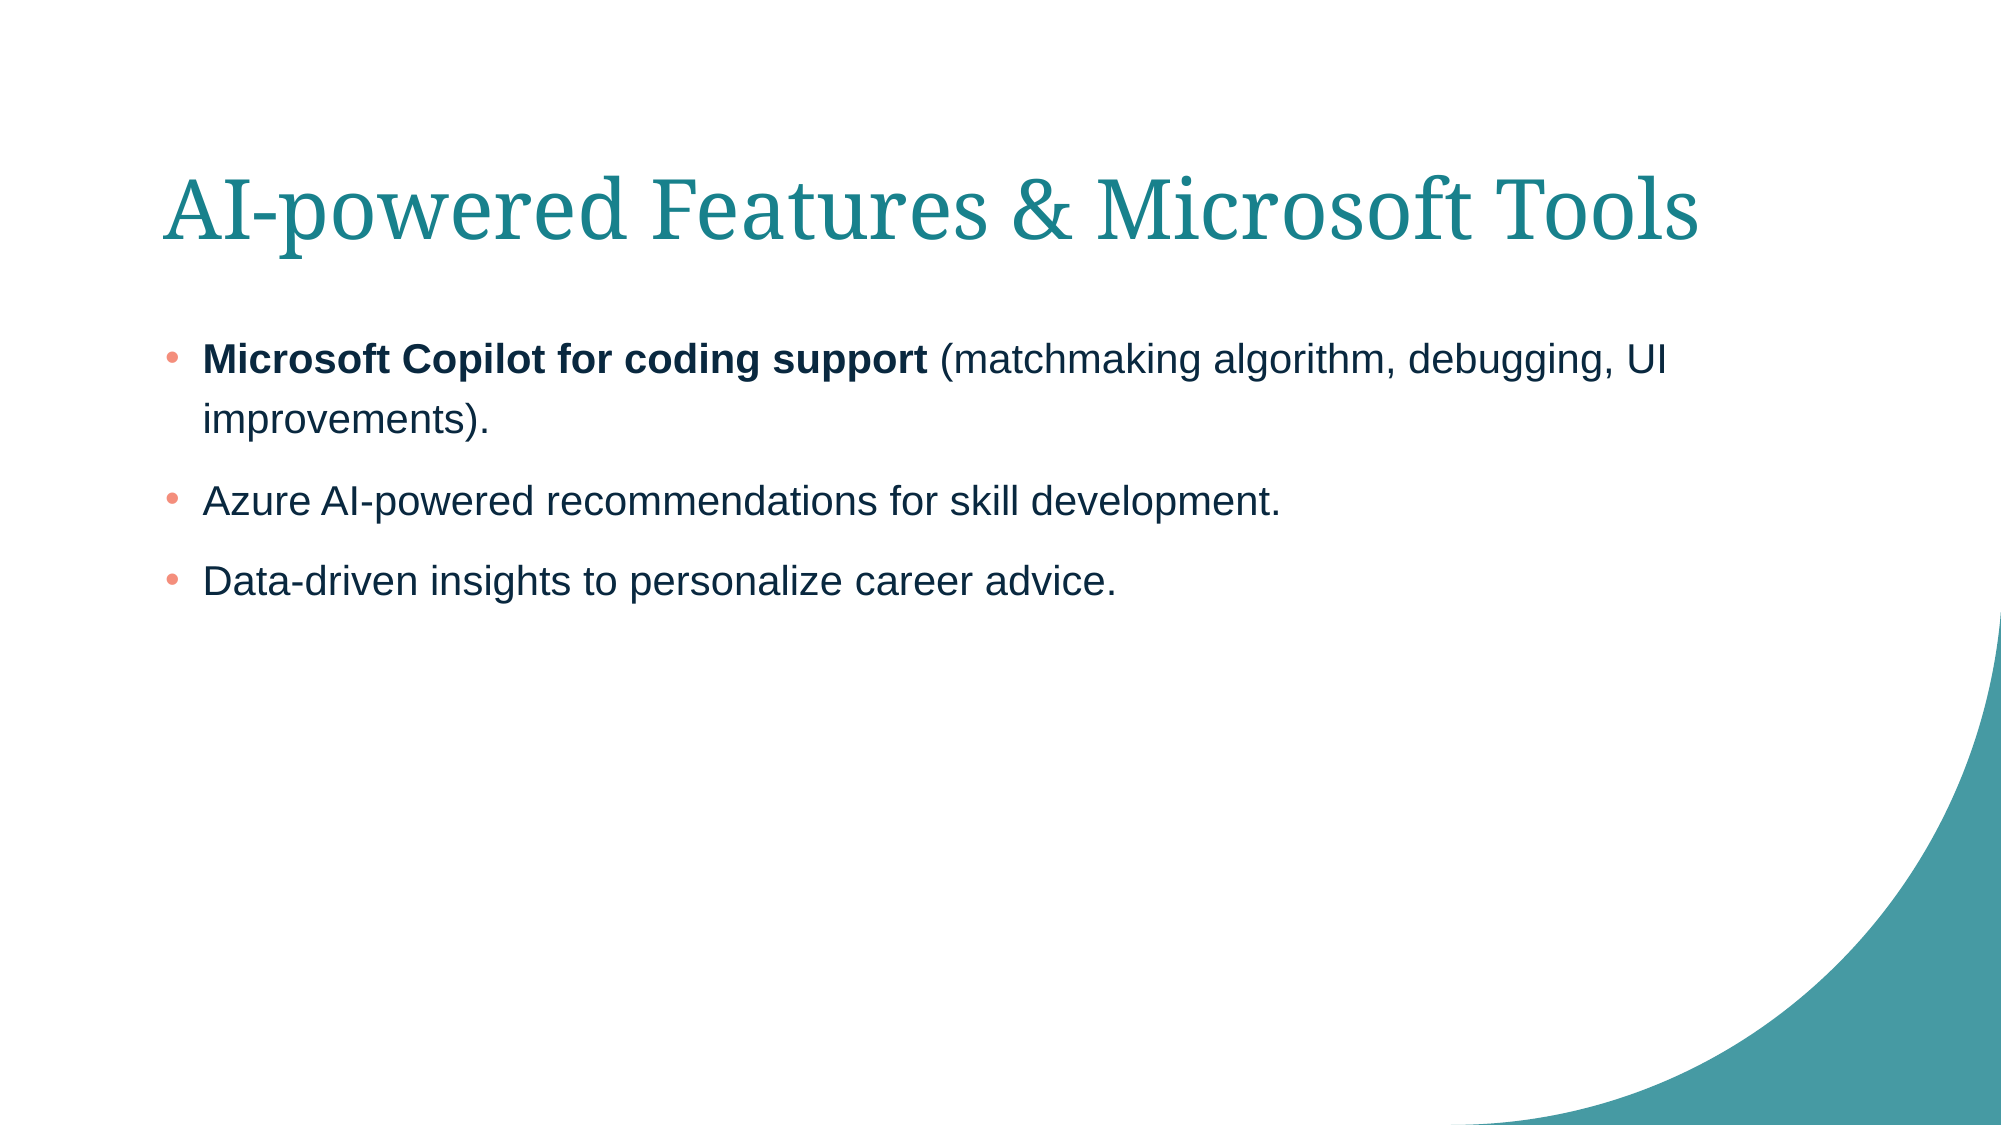

# AI-powered Features & Microsoft Tools
Microsoft Copilot for coding support (matchmaking algorithm, debugging, UI improvements).
Azure AI-powered recommendations for skill development.
Data-driven insights to personalize career advice.